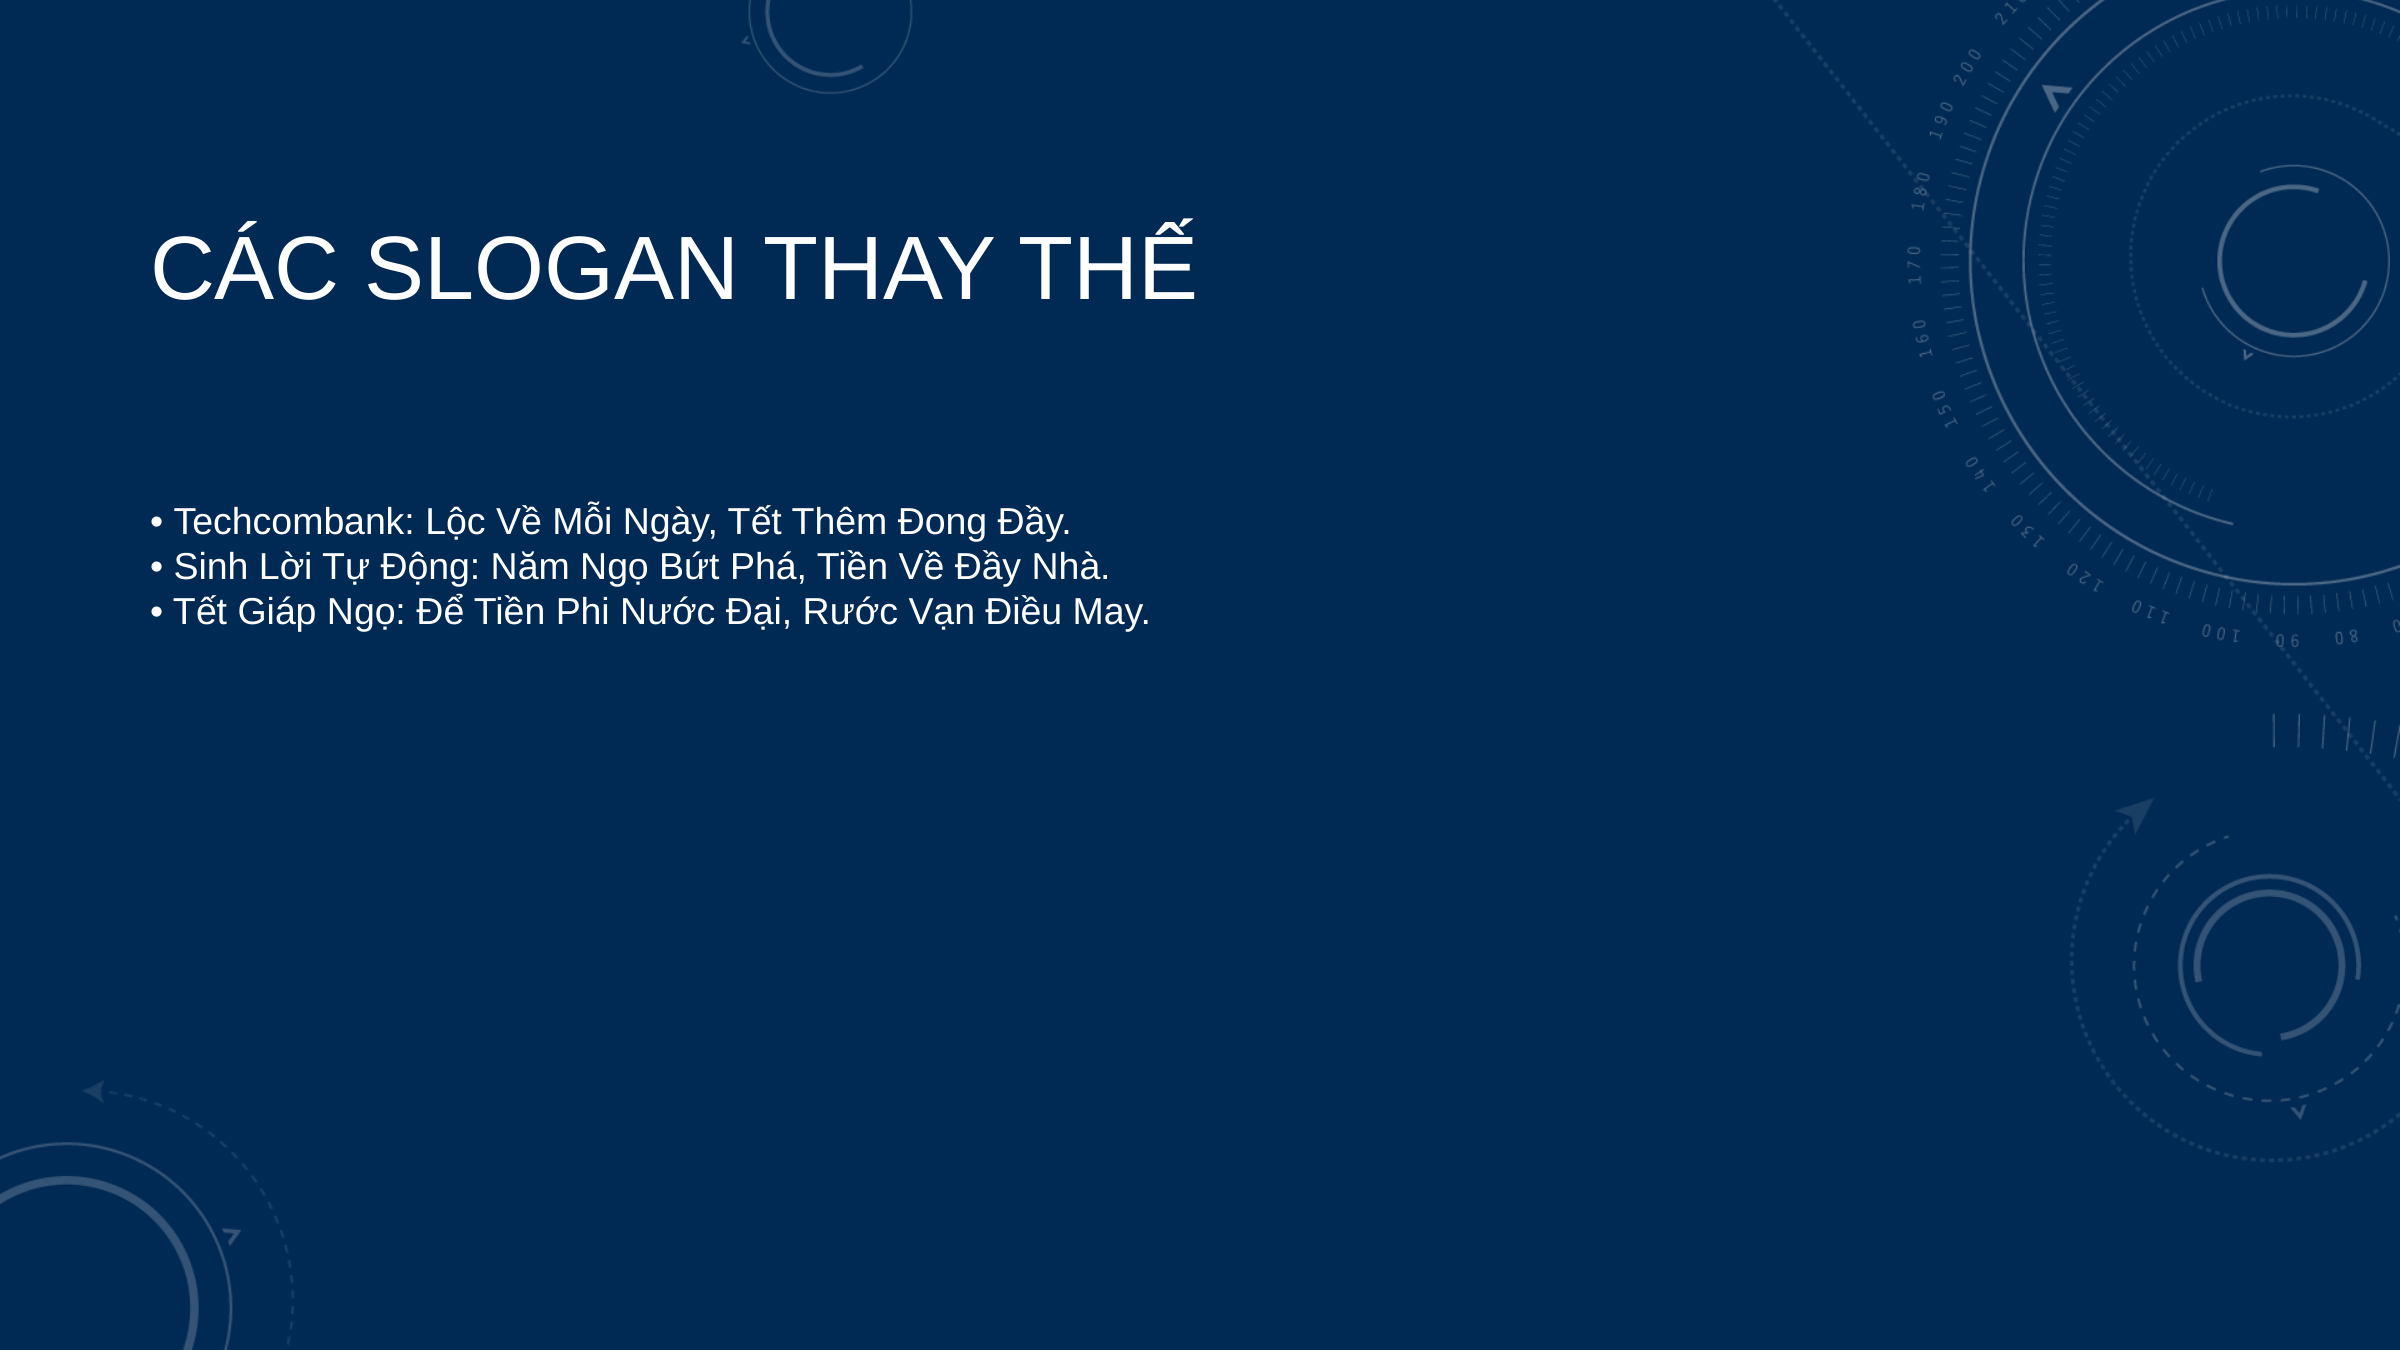

# CÁC SLOGAN THAY THẾ
• Techcombank: Lộc Về Mỗi Ngày, Tết Thêm Đong Đầy.
• Sinh Lời Tự Động: Năm Ngọ Bứt Phá, Tiền Về Đầy Nhà.
• Tết Giáp Ngọ: Để Tiền Phi Nước Đại, Rước Vạn Điều May.